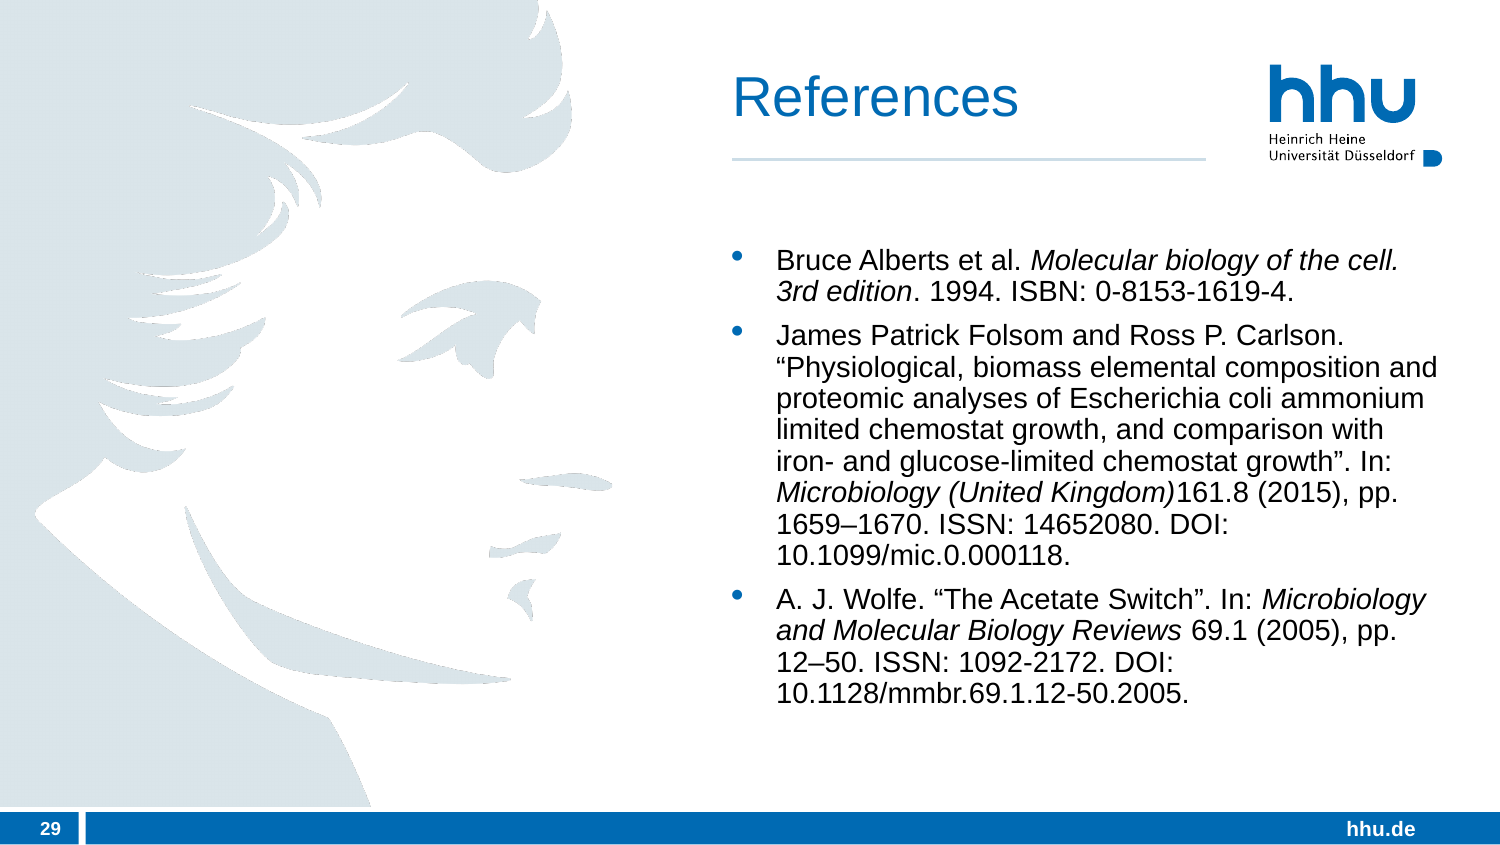

# References
Bruce Alberts et al. Molecular biology of the cell. 3rd edition. 1994. ISBN: 0-8153-1619-4.
James Patrick Folsom and Ross P. Carlson. “Physiological, biomass elemental composition and proteomic analyses of Escherichia coli ammonium limited chemostat growth, and comparison with iron- and glucose-limited chemostat growth”. In: Microbiology (United Kingdom)161.8 (2015), pp. 1659–1670. ISSN: 14652080. DOI: 10.1099/mic.0.000118.
A. J. Wolfe. “The Acetate Switch”. In: Microbiology and Molecular Biology Reviews 69.1 (2005), pp. 12–50. ISSN: 1092-2172. DOI: 10.1128/mmbr.69.1.12-50.2005.
29